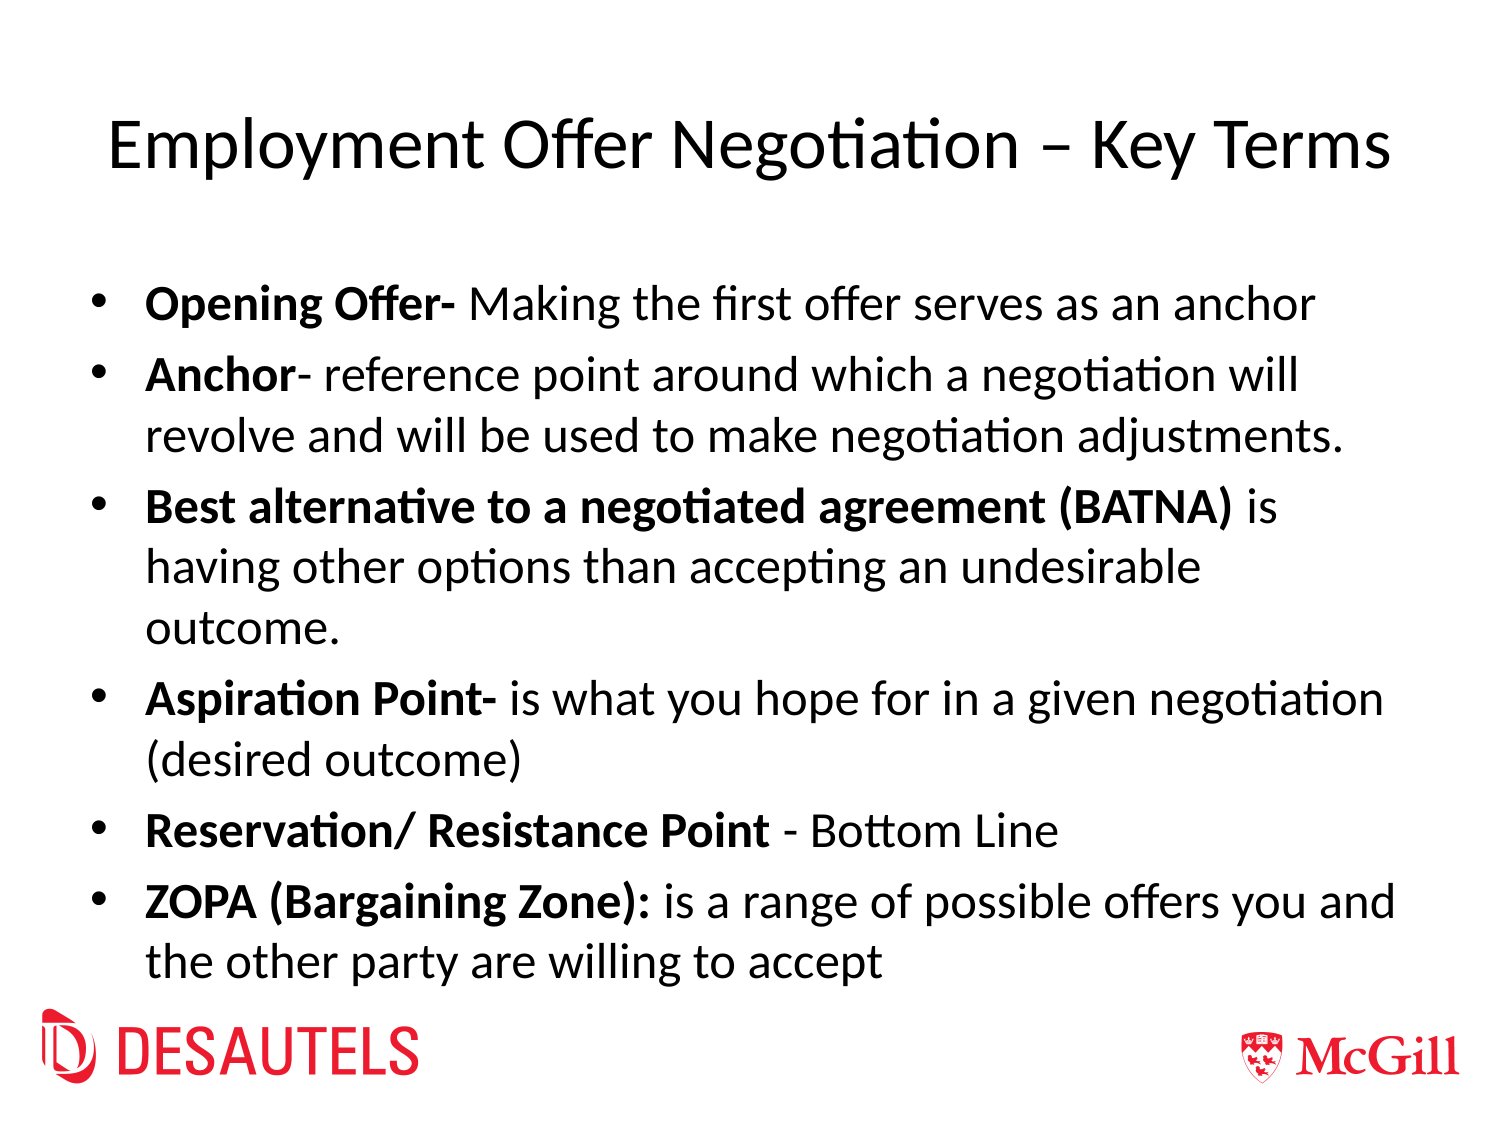

# Employment Offer Negotiation – Key Terms
Opening Offer- Making the first offer serves as an anchor
Anchor- reference point around which a negotiation will revolve and will be used to make negotiation adjustments.
Best alternative to a negotiated agreement (BATNA) is having other options than accepting an undesirable outcome.
Aspiration Point- is what you hope for in a given negotiation (desired outcome)
Reservation/ Resistance Point - Bottom Line
ZOPA (Bargaining Zone): is a range of possible offers you and the other party are willing to accept